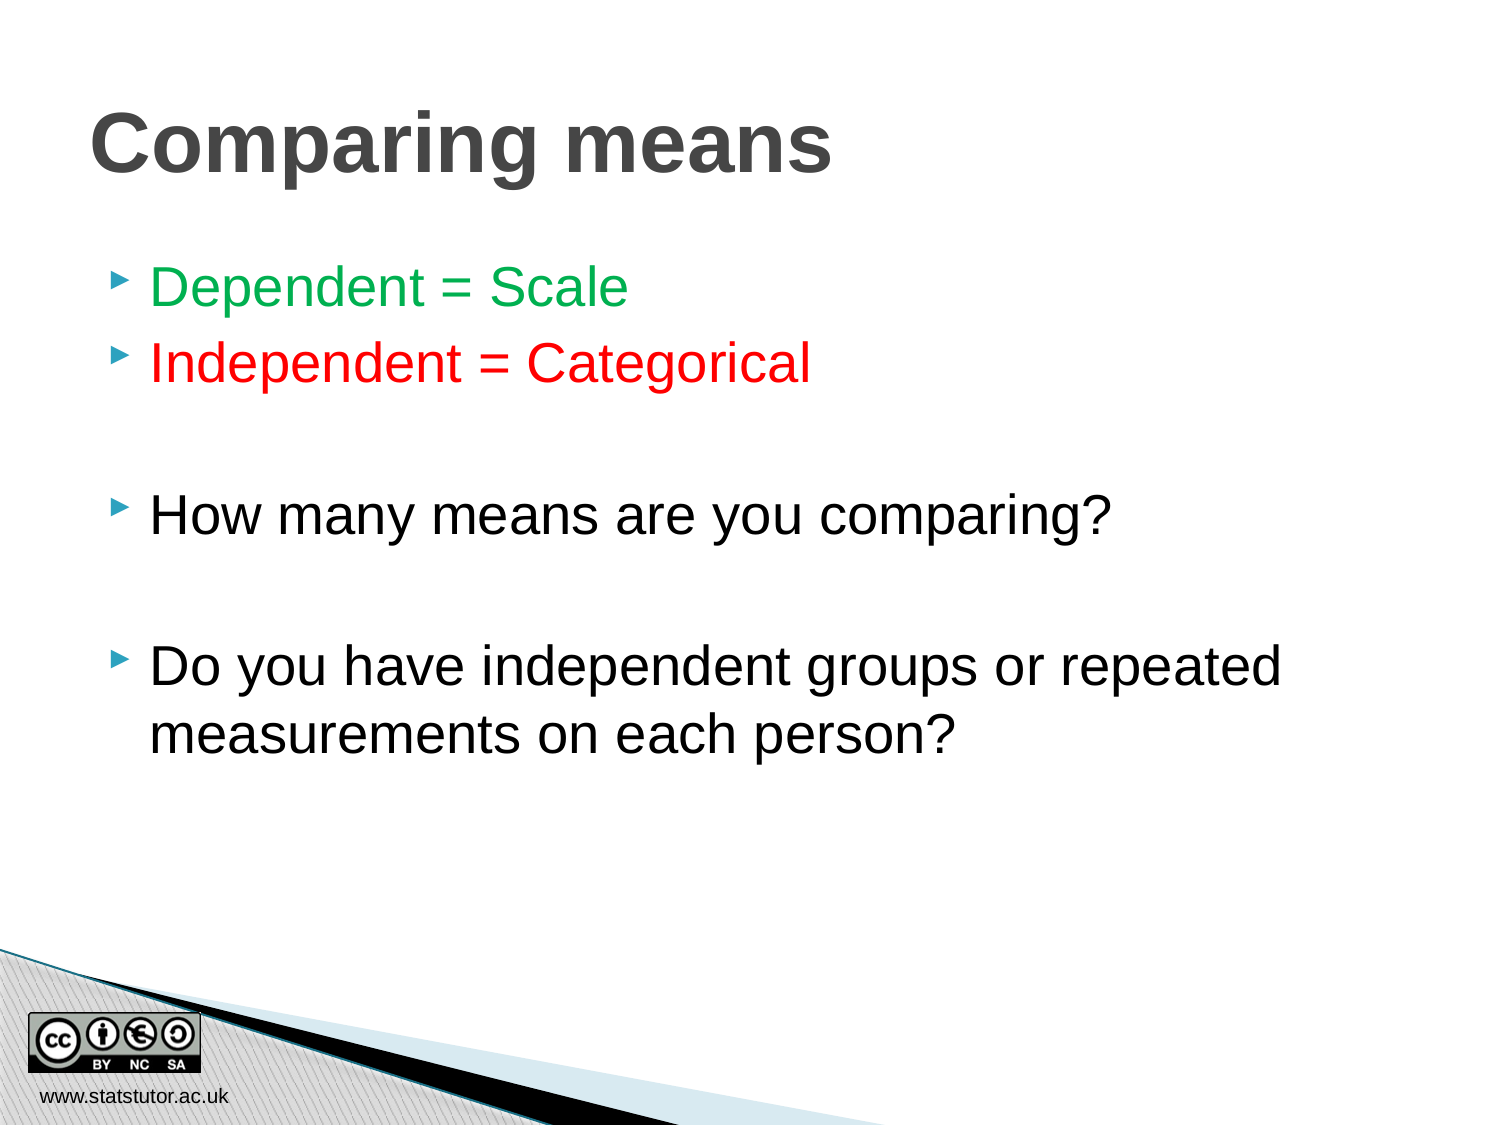

# Comparing means
Dependent = Scale
Independent = Categorical

How many means are you comparing?

Do you have independent groups or repeated measurements on each person?
www.statstutor.ac.uk